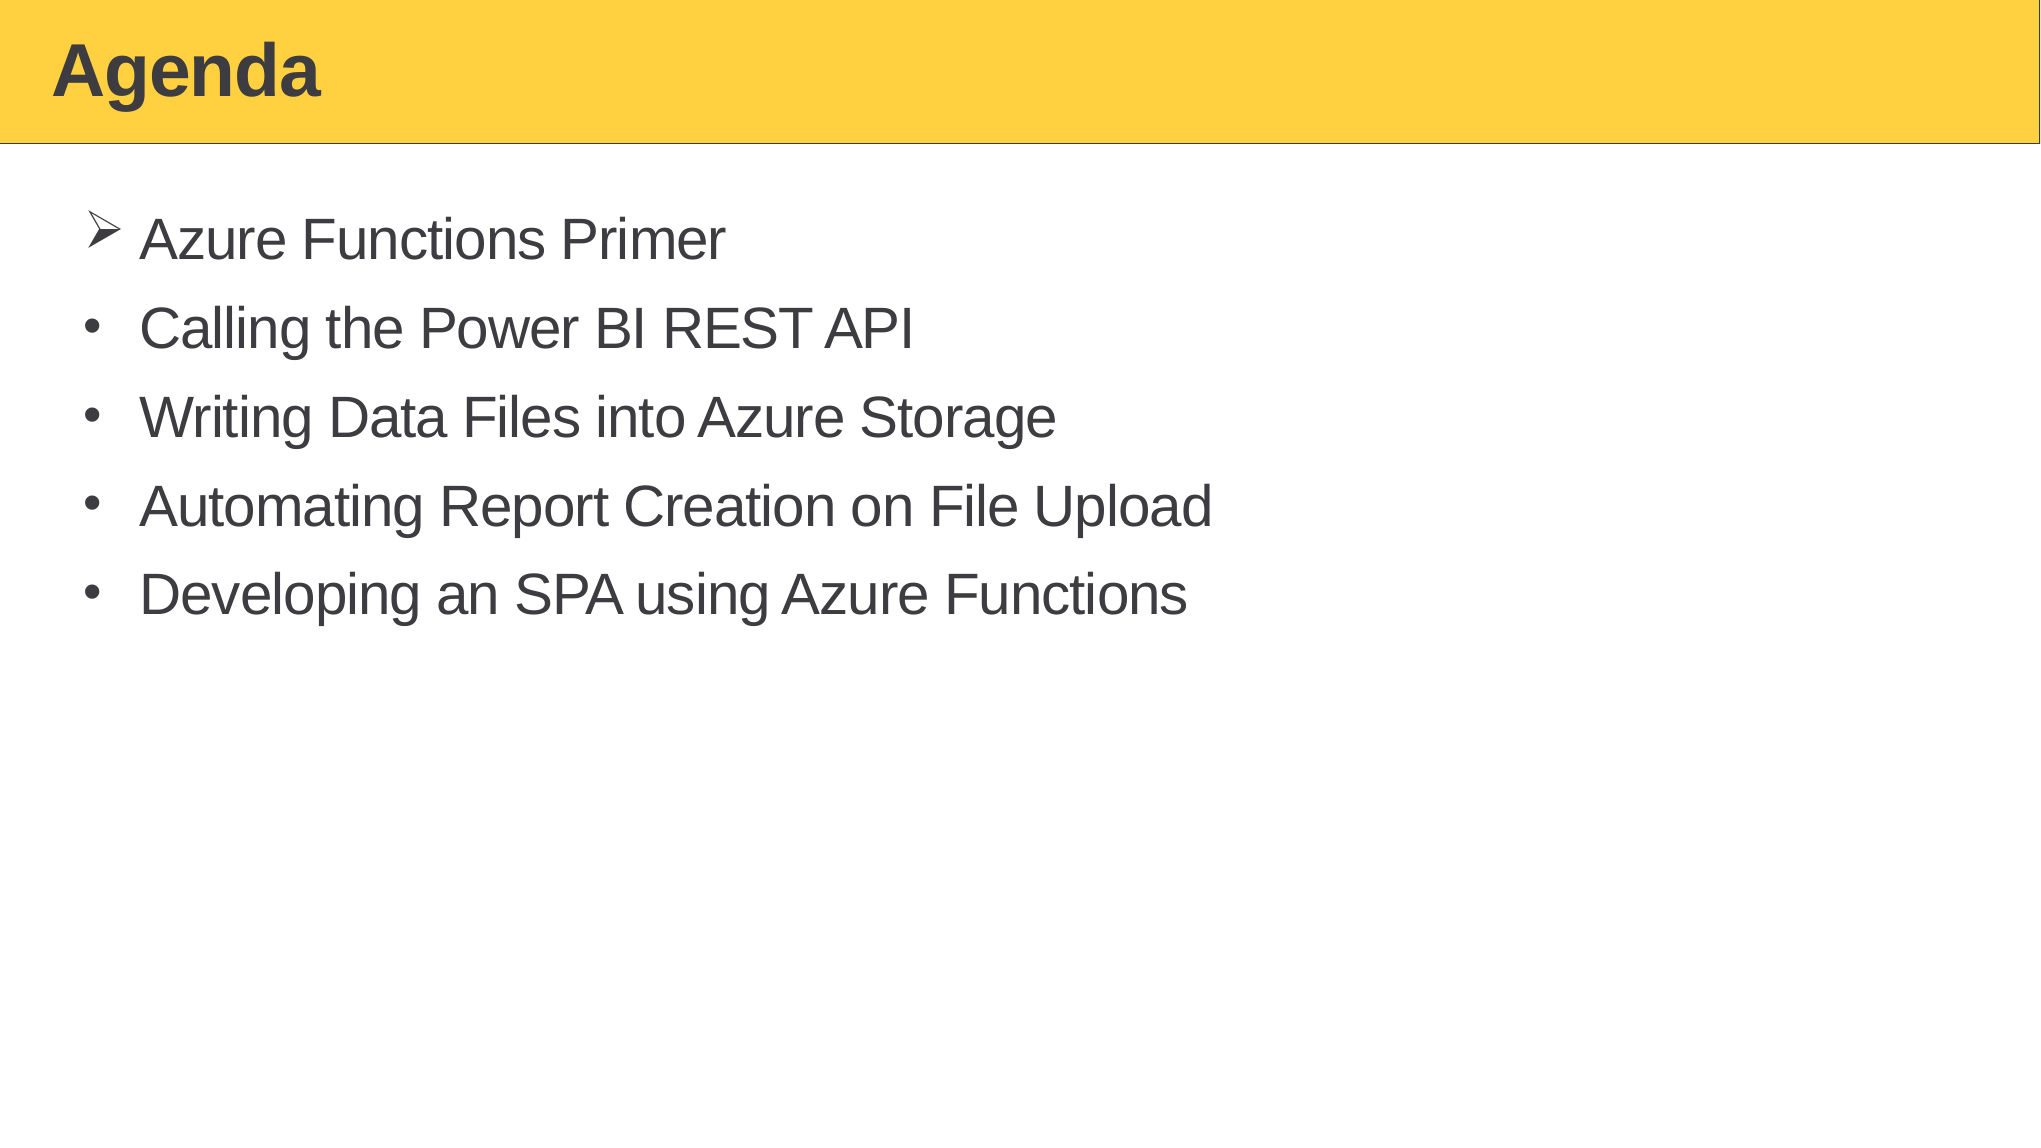

# Agenda
Azure Functions Primer
Calling the Power BI REST API
Writing Data Files into Azure Storage
Automating Report Creation on File Upload
Developing an SPA using Azure Functions